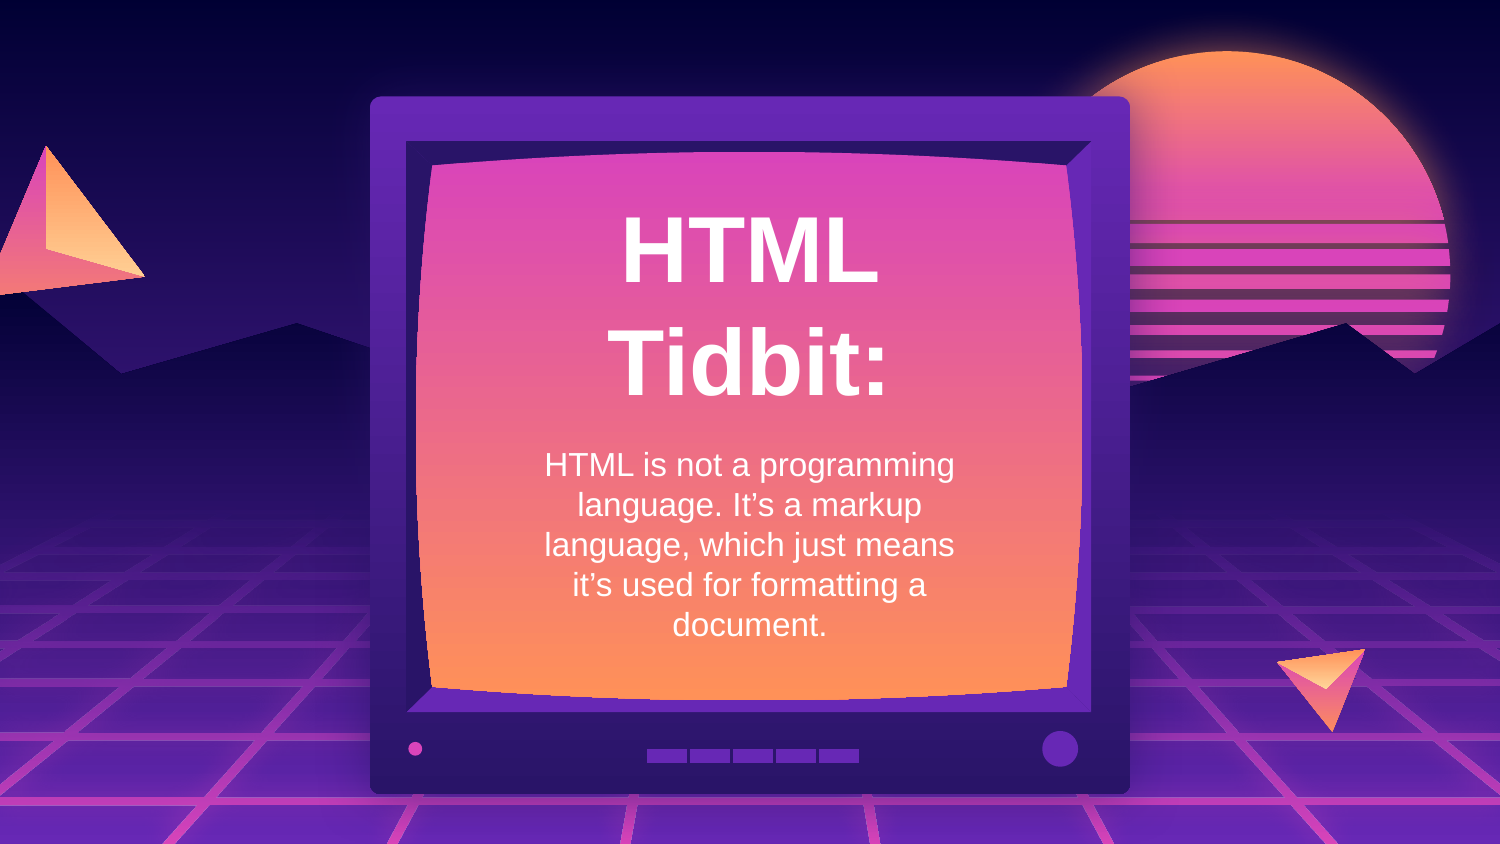

# HTML Tidbit:
HTML is not a programming language. It’s a markup language, which just means it’s used for formatting a document.